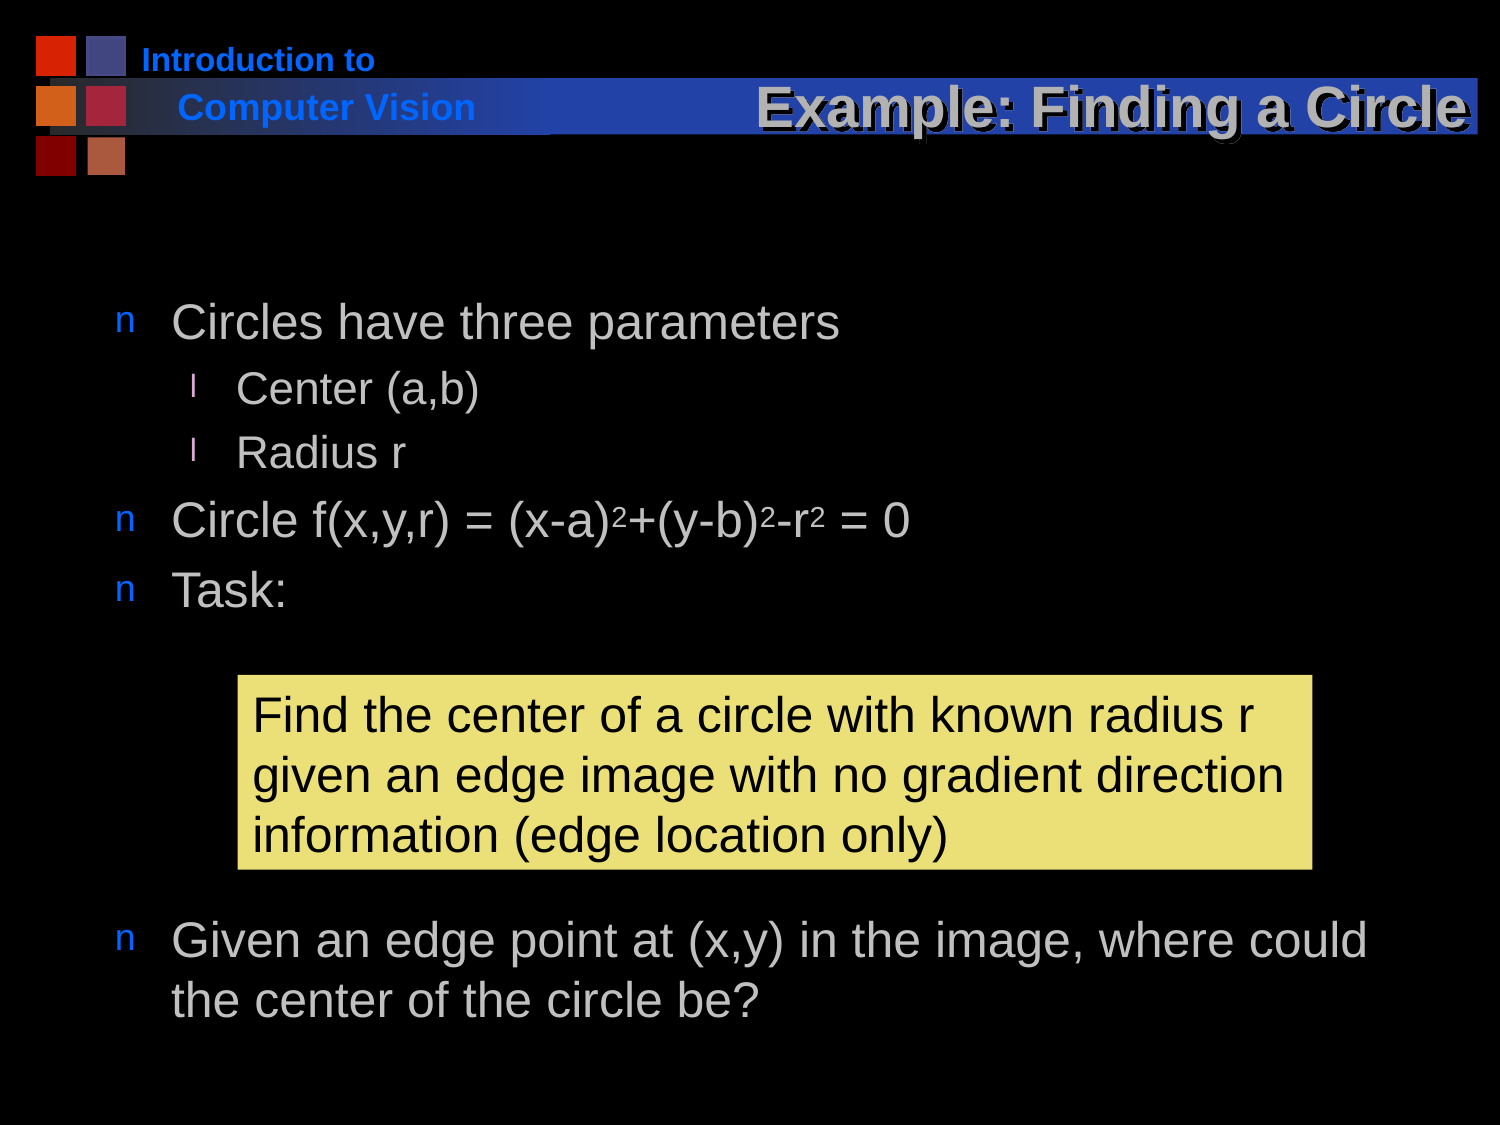

# Example: Finding a Circle

Circles have three parameters
Center (a,b)
Radius r
Circle f(x,y,r) = (x-a)2+(y-b)2-r2 = 0
Task:

Given an edge point at (x,y) in the image, where could the center of the circle be?

Find the center of a circle with known radius r given an edge image with no gradient direction information (edge location only)